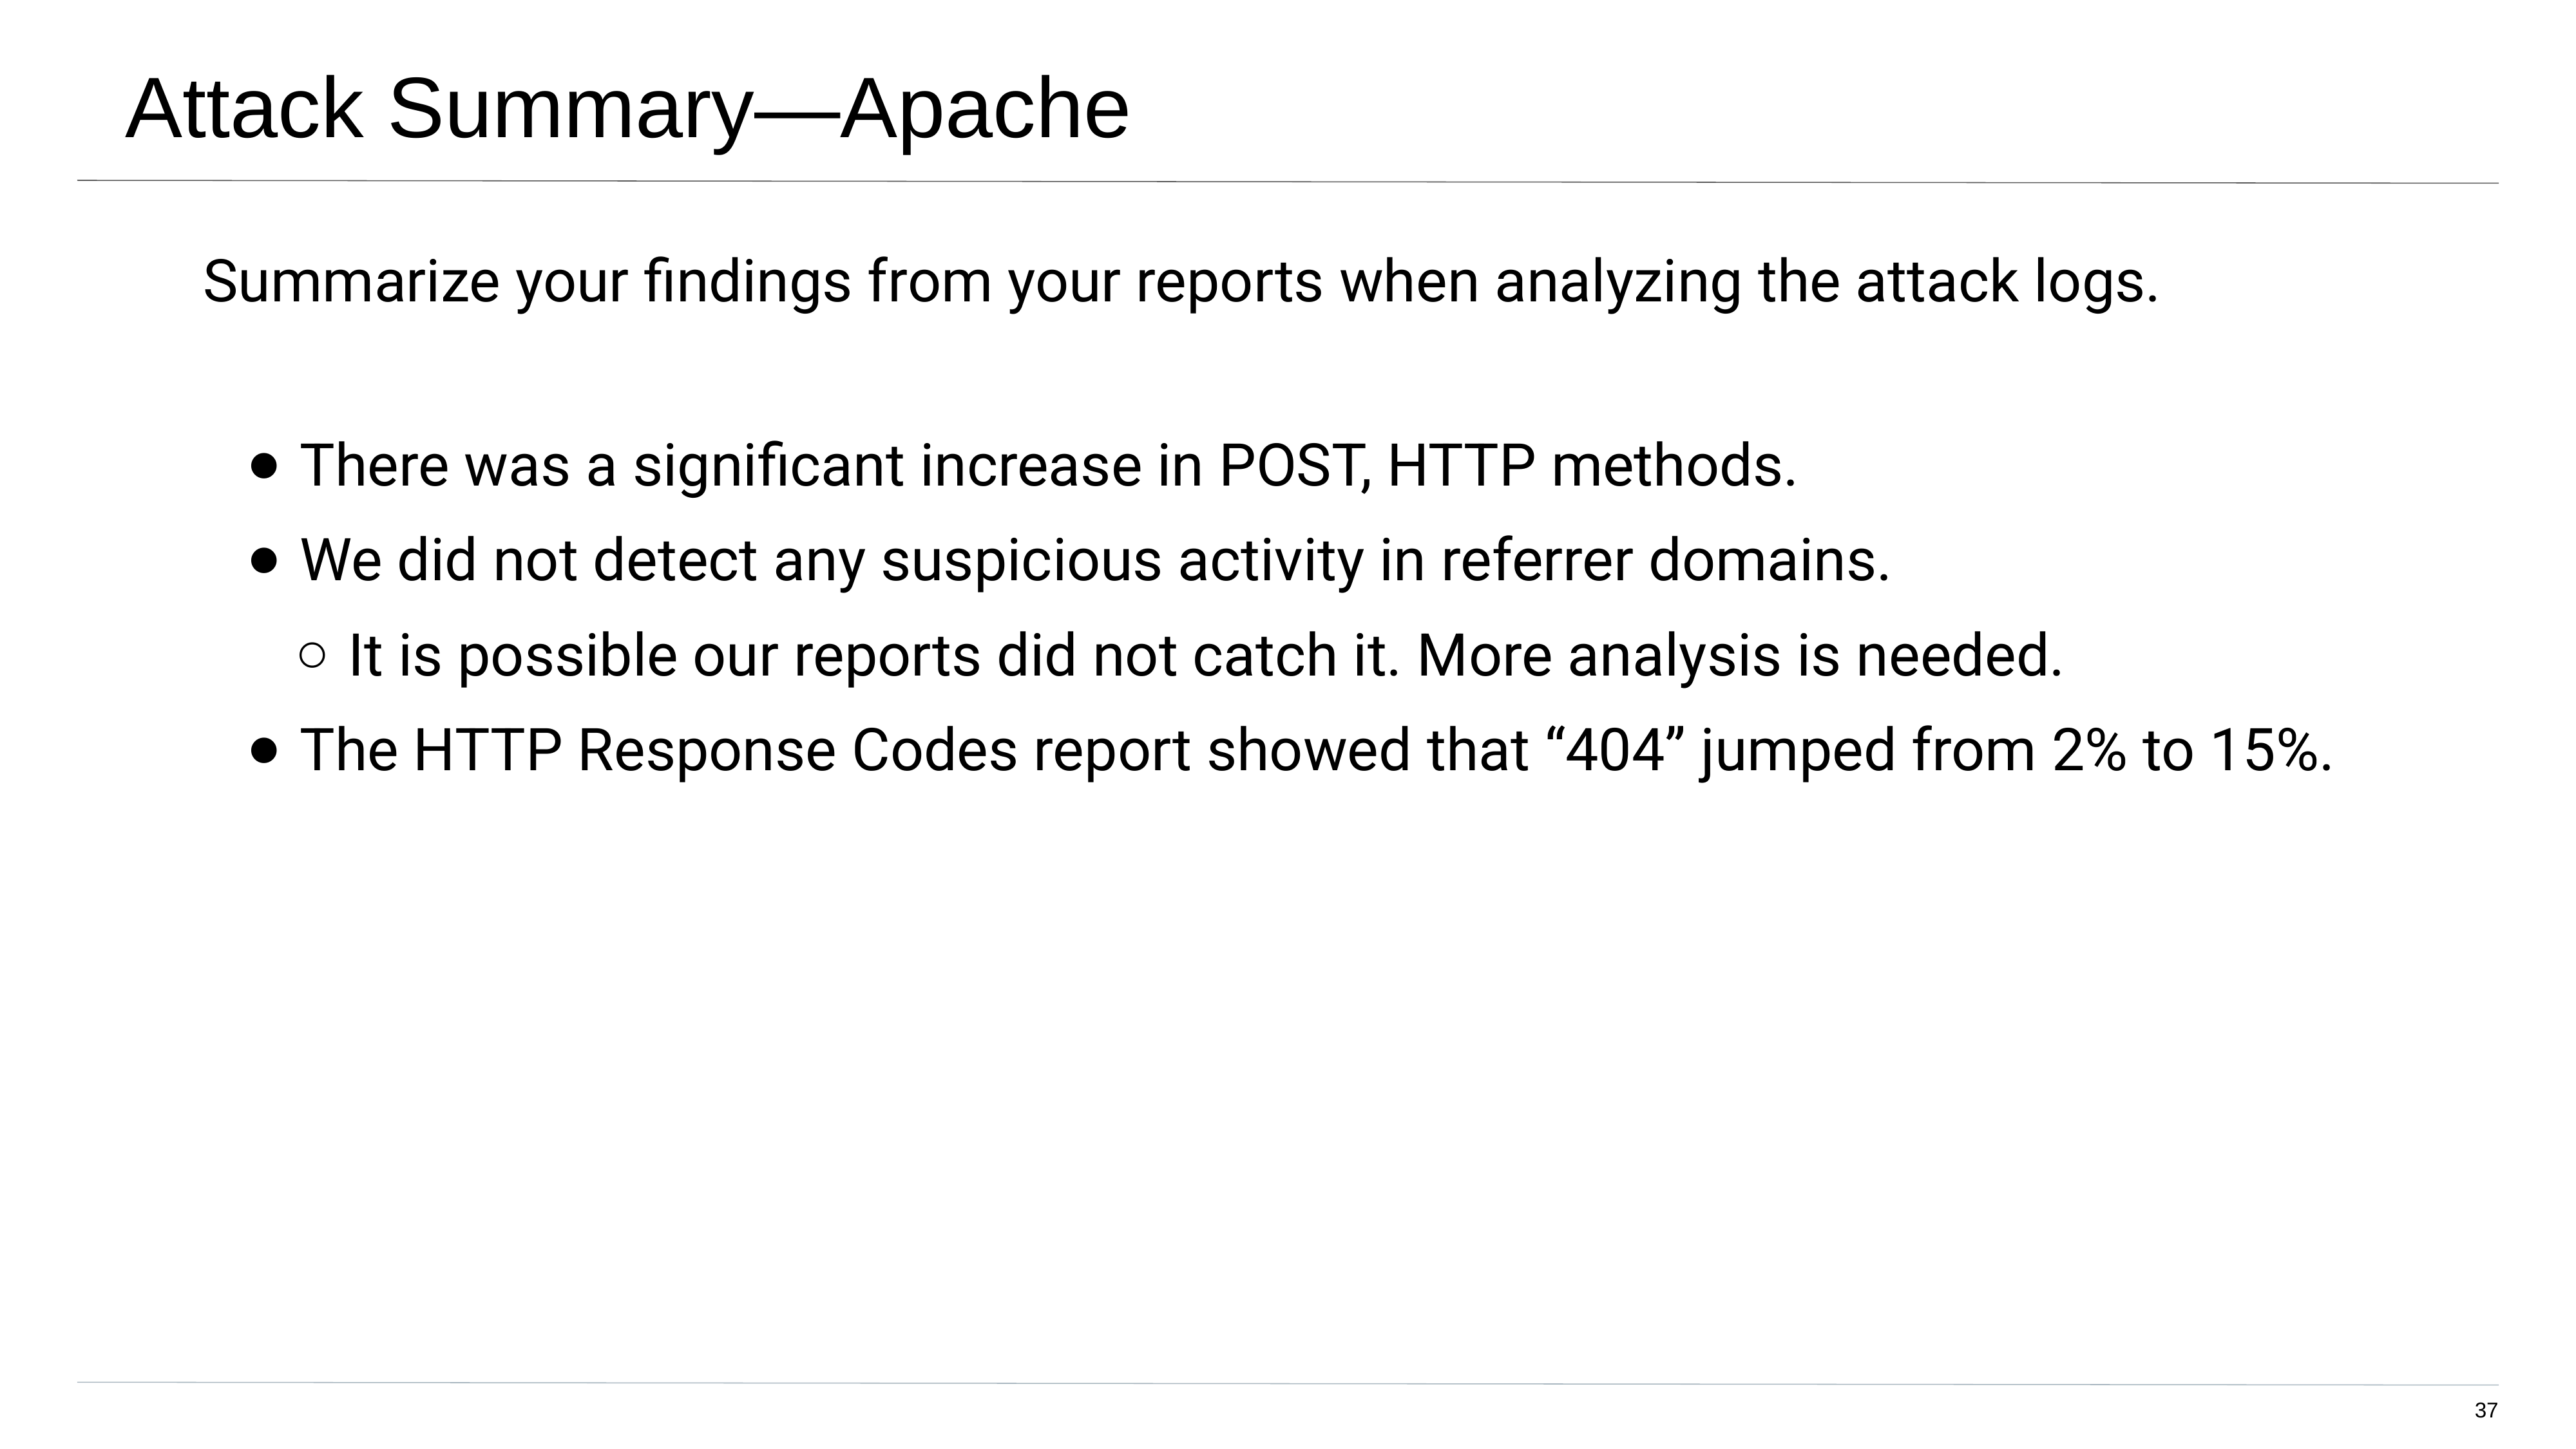

# Attack Summary—Apache
Summarize your findings from your reports when analyzing the attack logs.

There was a significant increase in POST, HTTP methods.
We did not detect any suspicious activity in referrer domains.
It is possible our reports did not catch it. More analysis is needed.
The HTTP Response Codes report showed that “404” jumped from 2% to 15%.

37